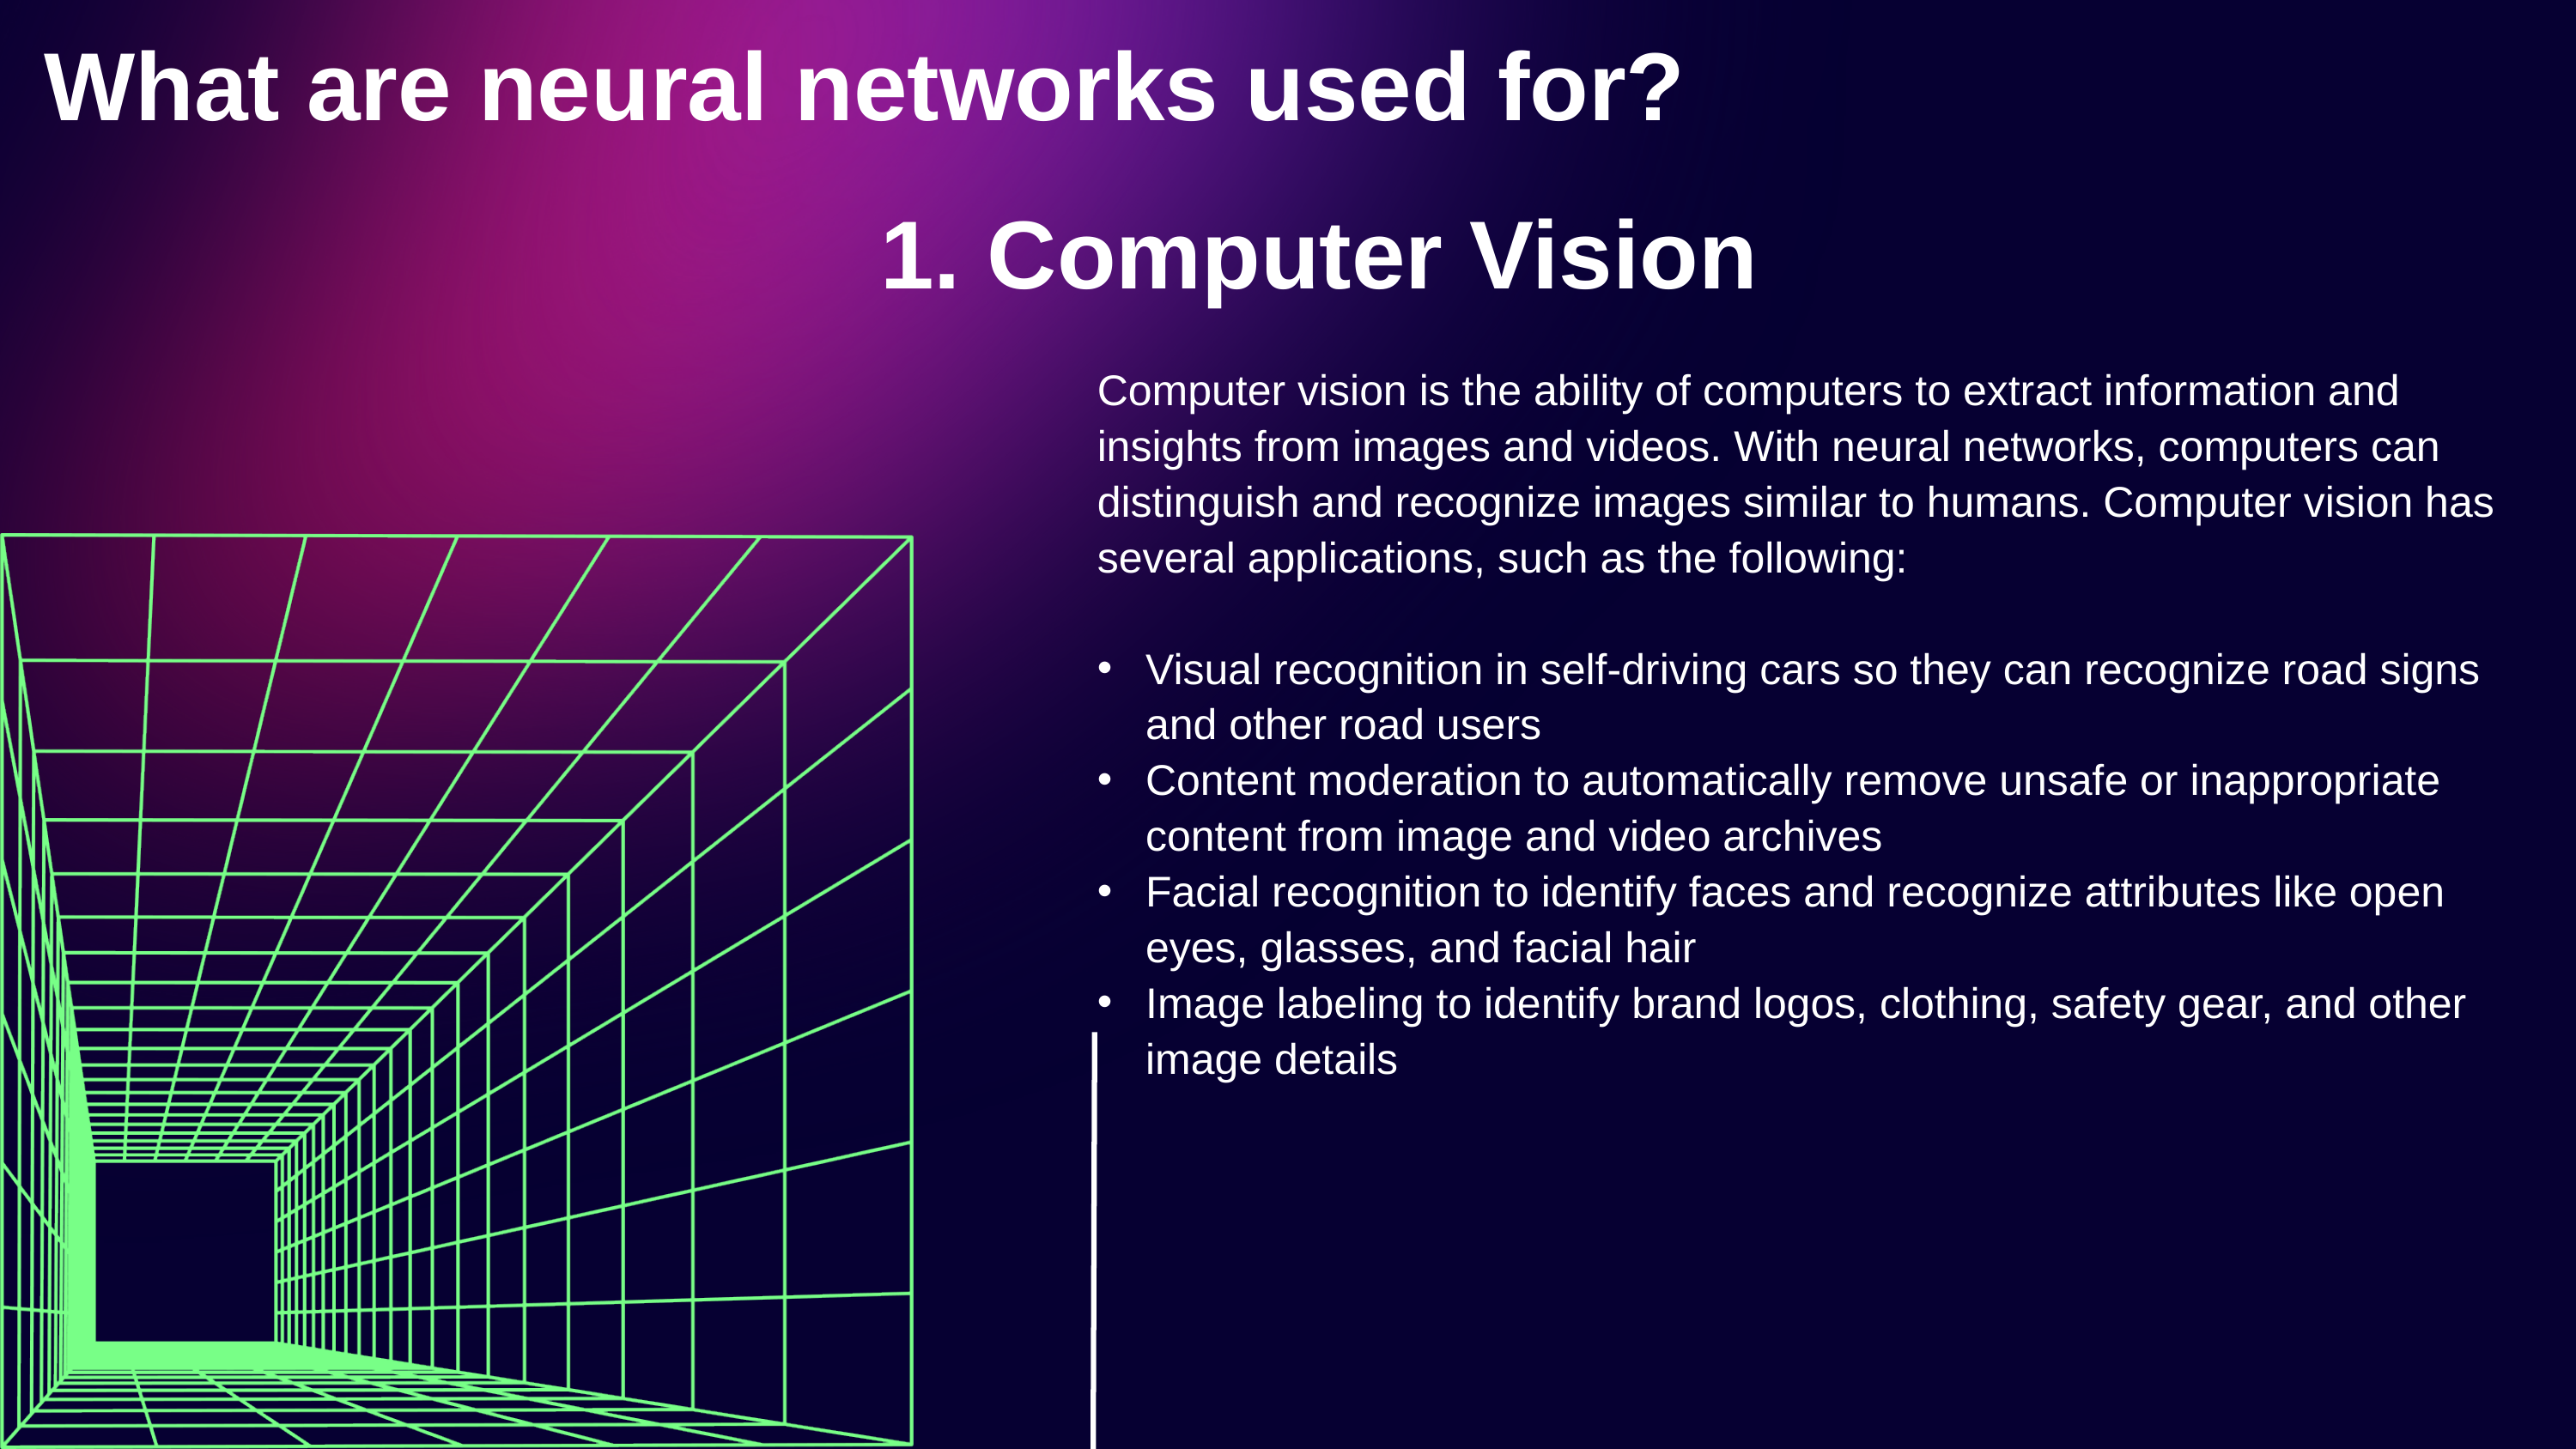

What are neural networks used for?
1. Computer Vision
Computer vision is the ability of computers to extract information and insights from images and videos. With neural networks, computers can distinguish and recognize images similar to humans. Computer vision has several applications, such as the following:

Visual recognition in self-driving cars so they can recognize road signs and other road users
Content moderation to automatically remove unsafe or inappropriate content from image and video archives
Facial recognition to identify faces and recognize attributes like open eyes, glasses, and facial hair
Image labeling to identify brand logos, clothing, safety gear, and other image details